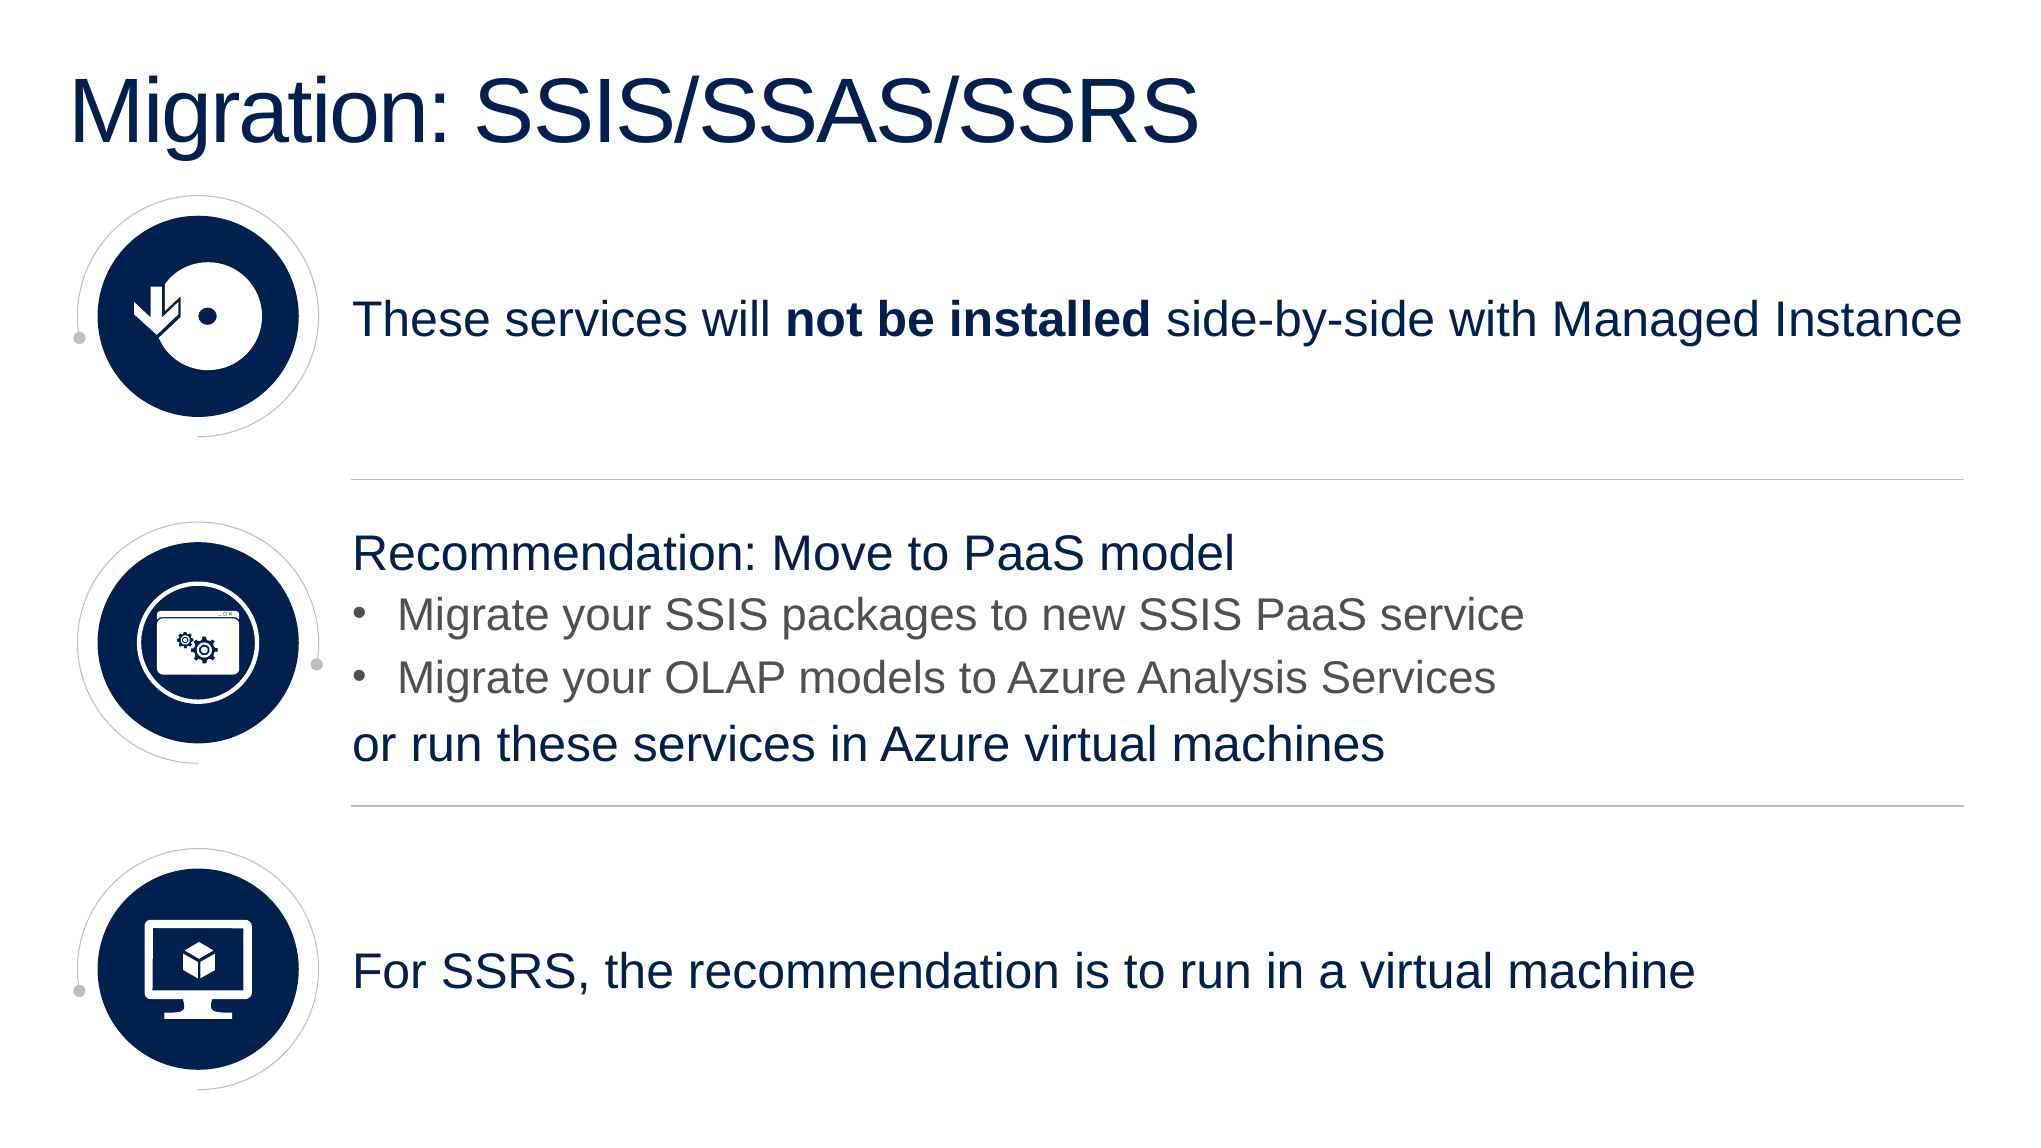

# Migration: SSIS/SSAS/SSRS

These services will not be installed side-by-side with Managed Instance
Recommendation: Move to PaaS model
Migrate your SSIS packages to new SSIS PaaS service
Migrate your OLAP models to Azure Analysis Services
or run these services in Azure virtual machines

For SSRS, the recommendation is to run in a virtual machine